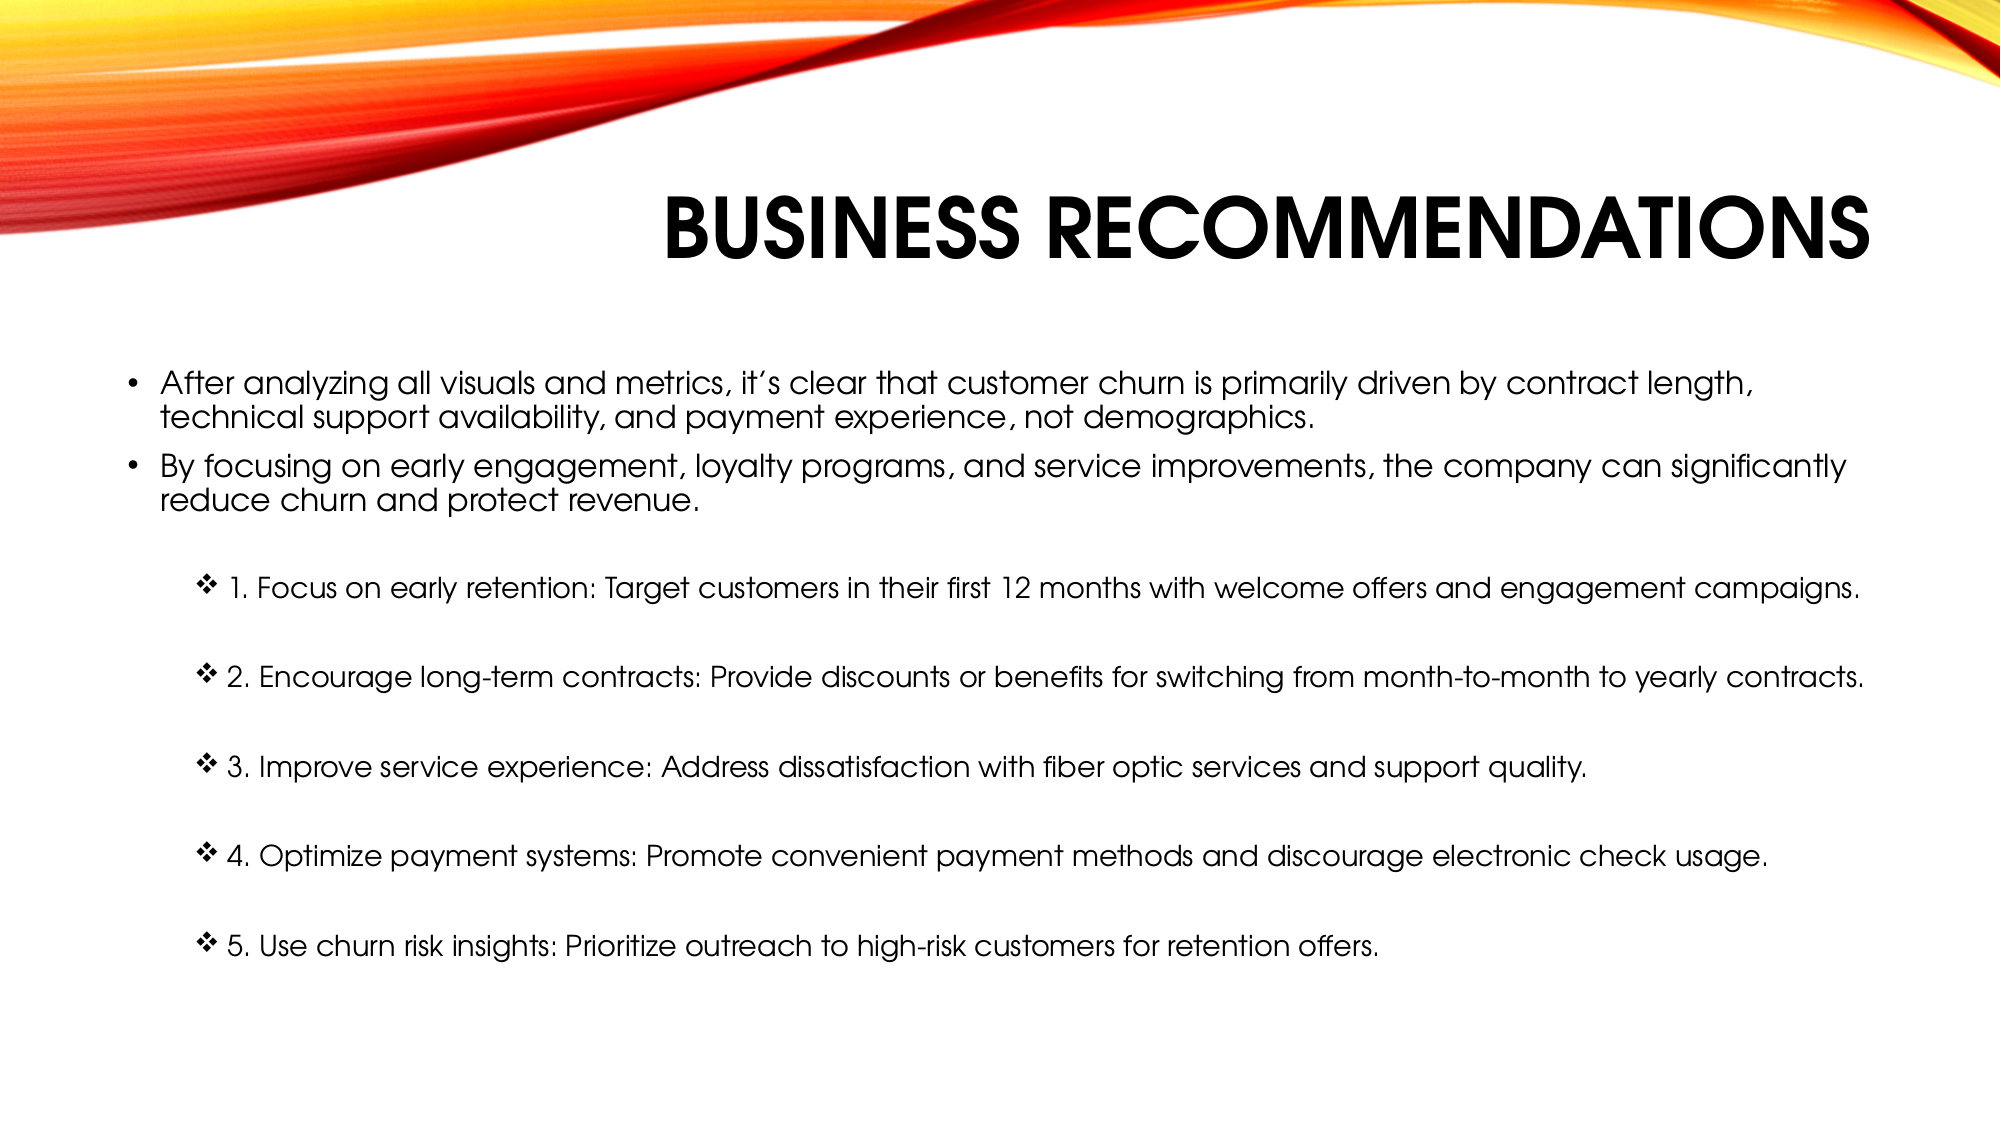

# Business recommendations
After analyzing all visuals and metrics, it’s clear that customer churn is primarily driven by contract length, technical support availability, and payment experience, not demographics.
By focusing on early engagement, loyalty programs, and service improvements, the company can significantly reduce churn and protect revenue.

1. Focus on early retention: Target customers in their first 12 months with welcome offers and engagement campaigns.

2. Encourage long-term contracts: Provide discounts or benefits for switching from month-to-month to yearly contracts.

3. Improve service experience: Address dissatisfaction with fiber optic services and support quality.

4. Optimize payment systems: Promote convenient payment methods and discourage electronic check usage.

5. Use churn risk insights: Prioritize outreach to high-risk customers for retention offers.